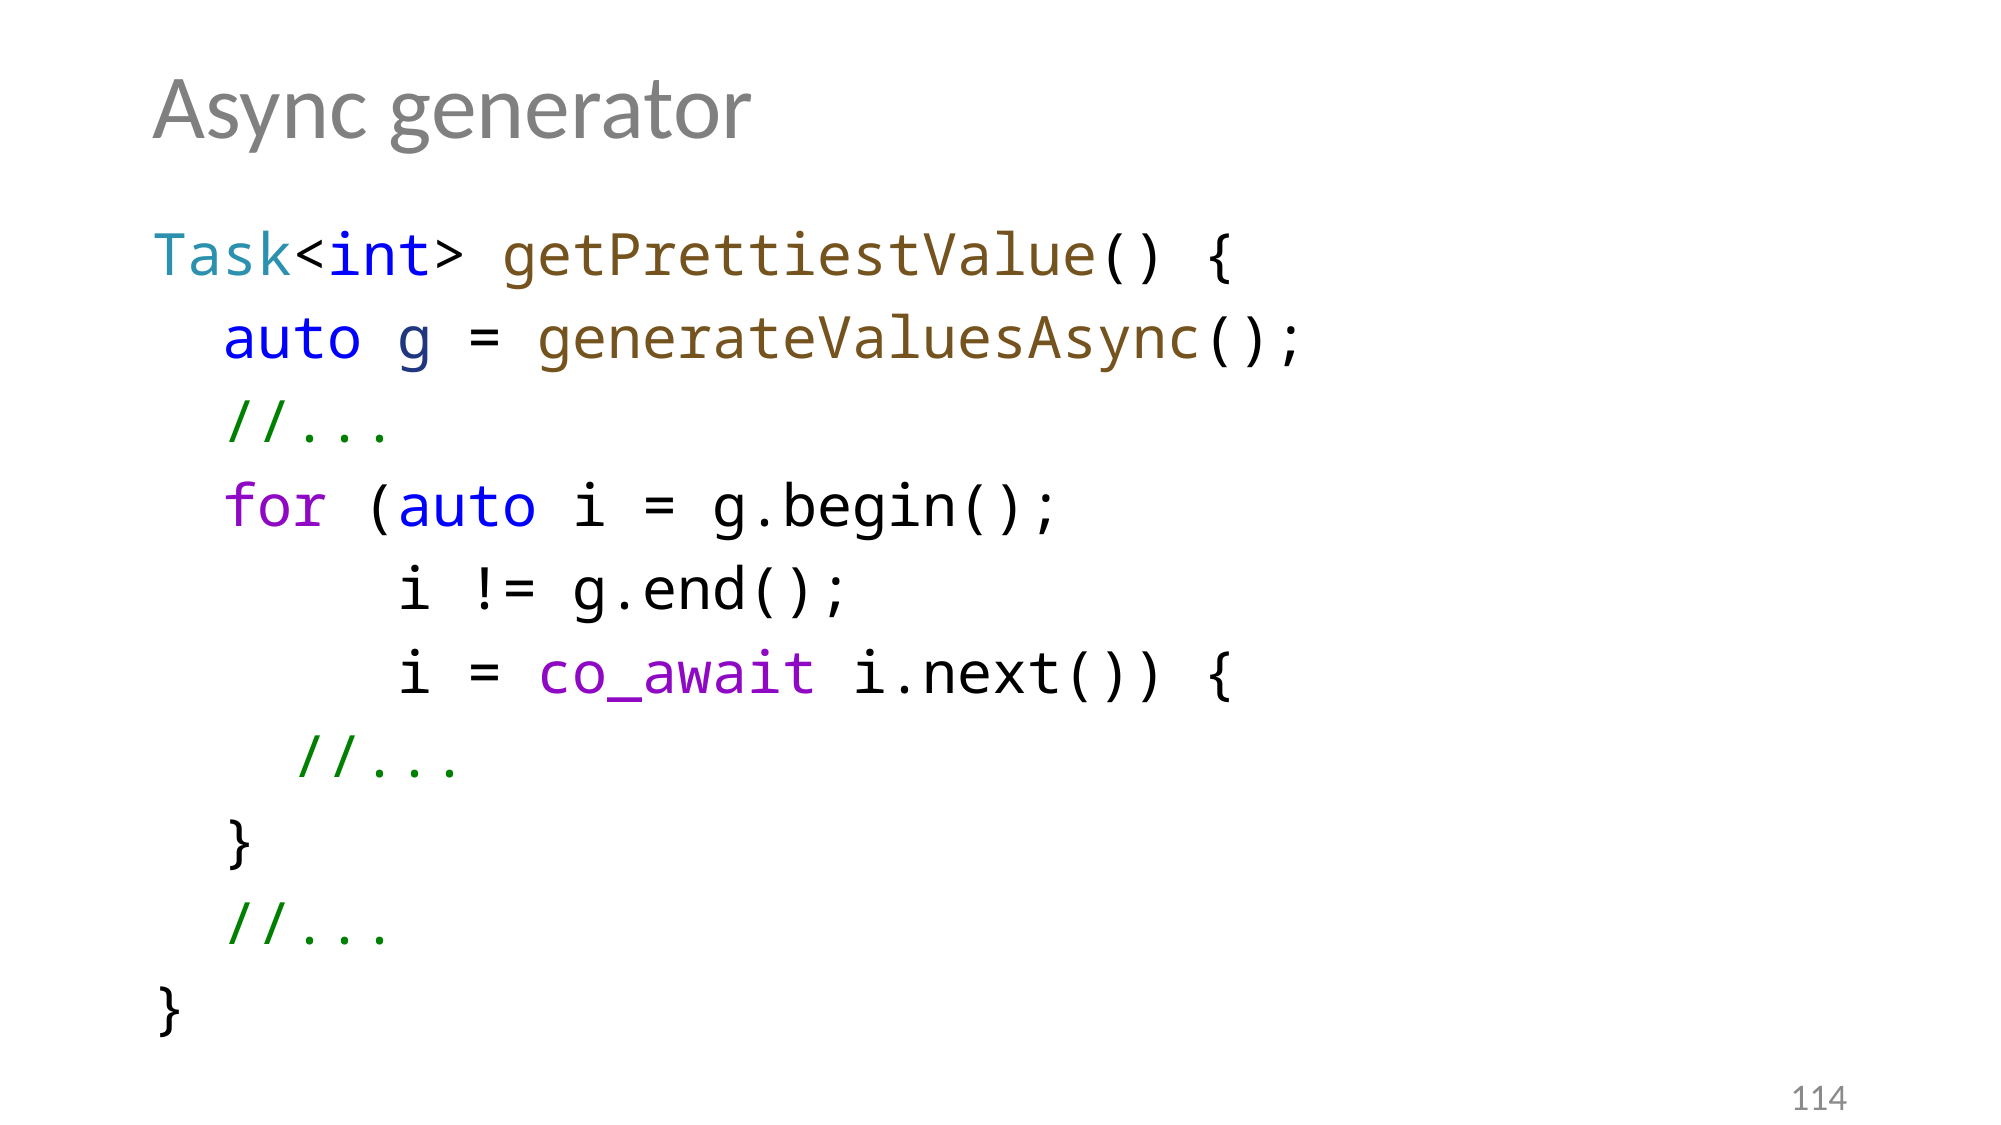

# Async generator
Task<int> getPrettiestValue() {
  auto g = generateValuesAsync();
  //...
  for (auto i = g.begin();
       i != g.end();
       i = co_await i.next()) {
    //...
  }
  //...
}
114